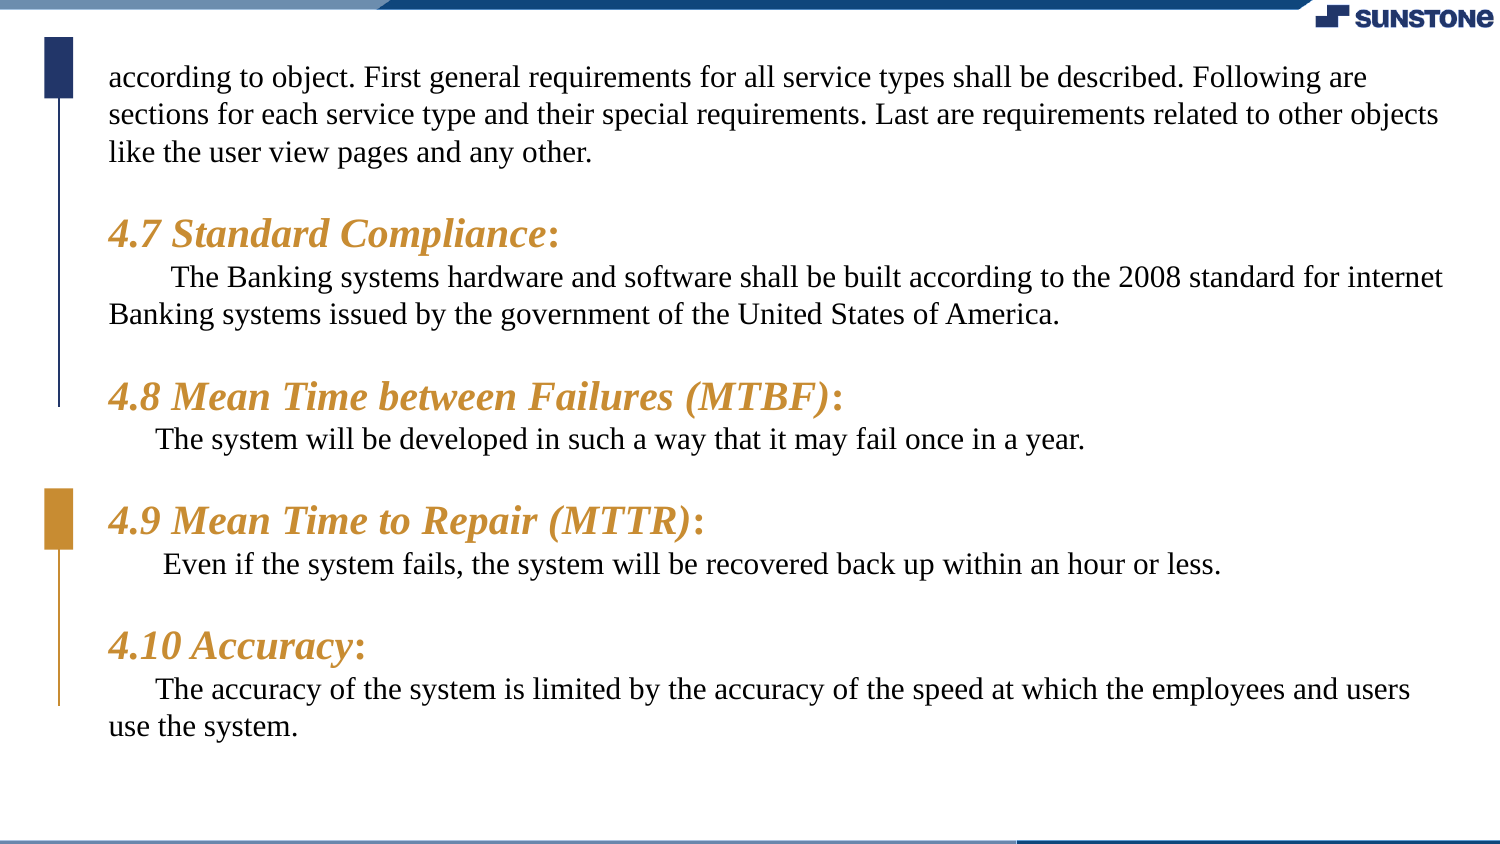

according to object. First general requirements for all service types shall be described. Following are sections for each service type and their special requirements. Last are requirements related to other objects like the user view pages and any other.

4.7 Standard Compliance:
        The Banking systems hardware and software shall be built according to the 2008 standard for internet Banking systems issued by the government of the United States of America.

4.8 Mean Time between Failures (MTBF):
      The system will be developed in such a way that it may fail once in a year.

4.9 Mean Time to Repair (MTTR):
       Even if the system fails, the system will be recovered back up within an hour or less.

4.10 Accuracy:
      The accuracy of the system is limited by the accuracy of the speed at which the employees and users use the system.